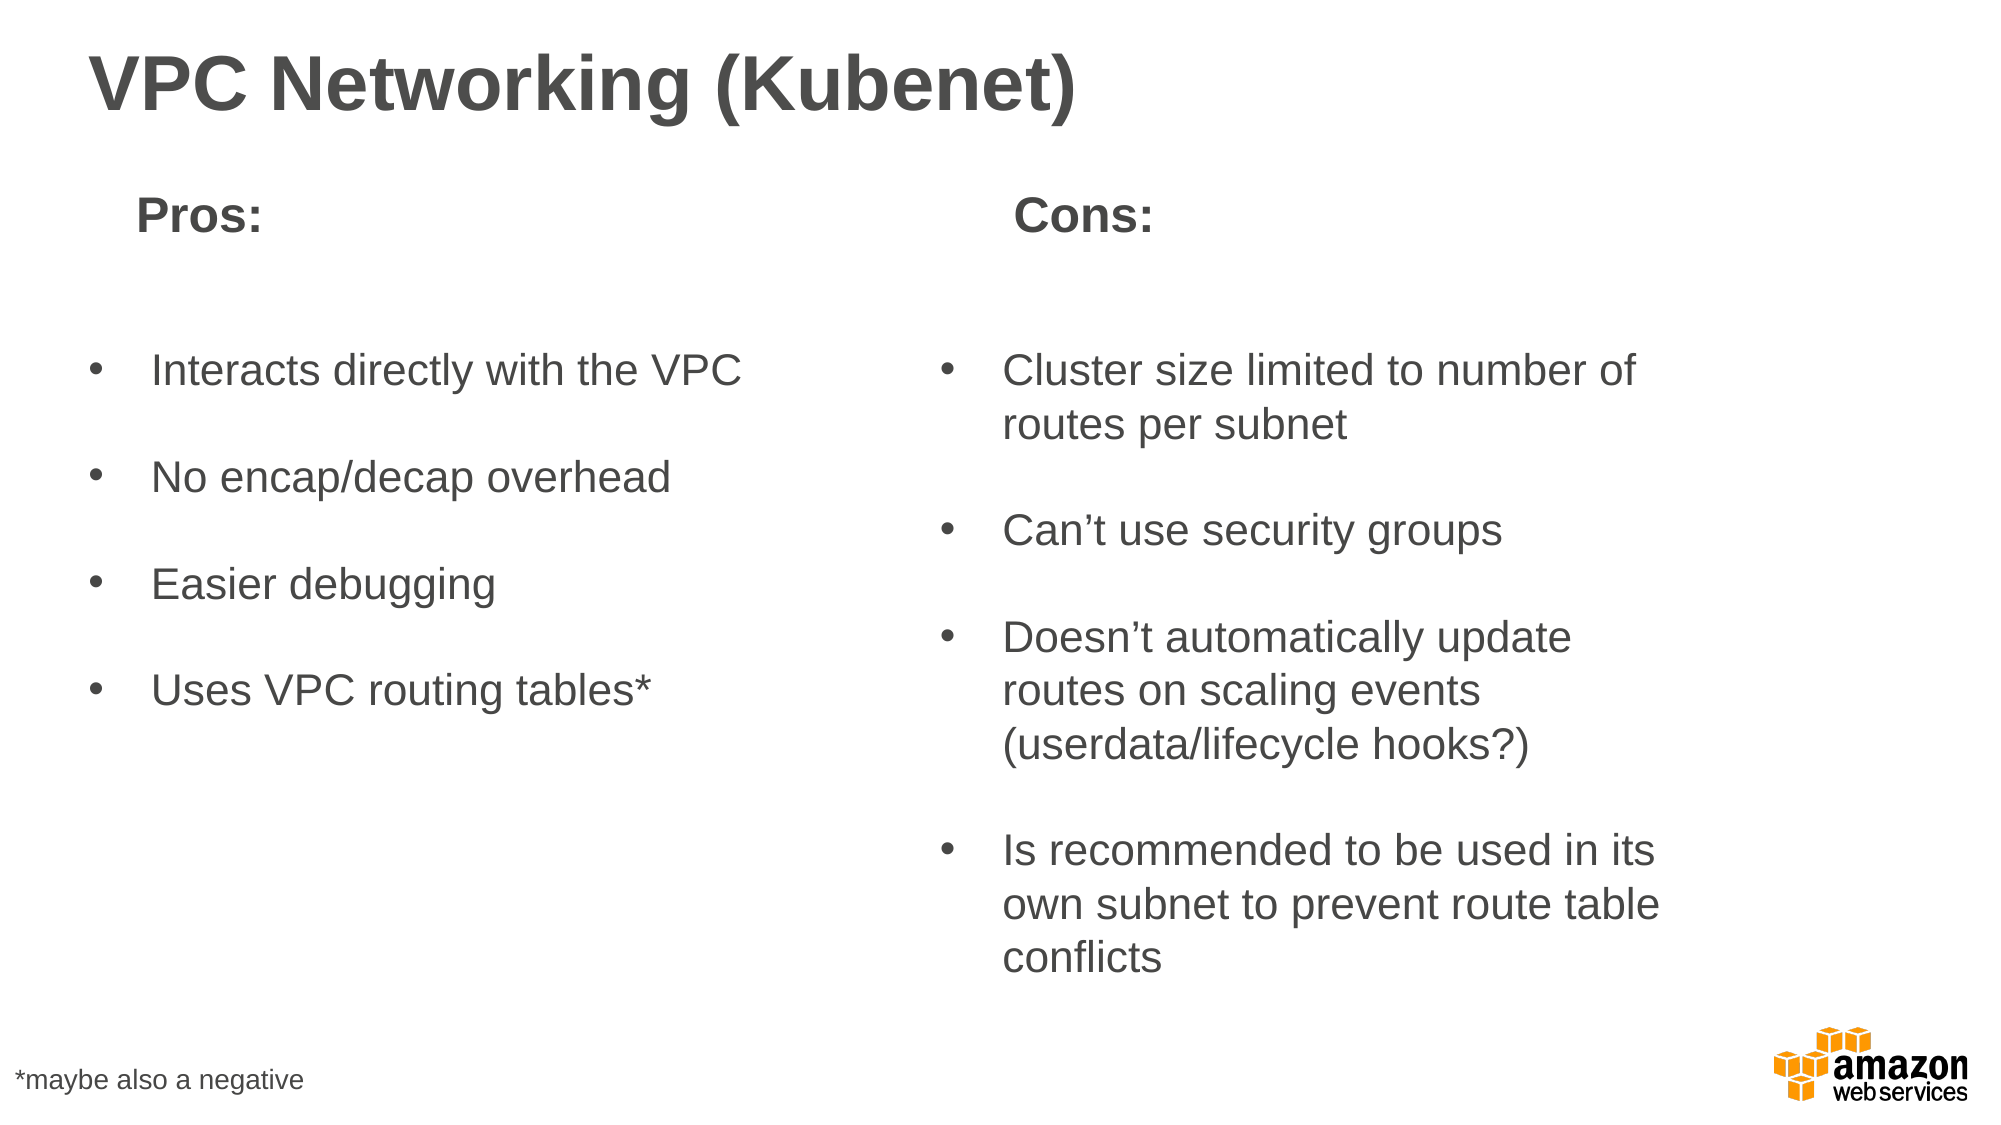

# VPC Networking (Kubenet)
Pros:
Cons:
Interacts directly with the VPC

No encap/decap overhead

Easier debugging

Uses VPC routing tables*

Cluster size limited to number of routes per subnet

Can’t use security groups

Doesn’t automatically update routes on scaling events (userdata/lifecycle hooks?)

Is recommended to be used in its own subnet to prevent route table conflicts

*maybe also a negative